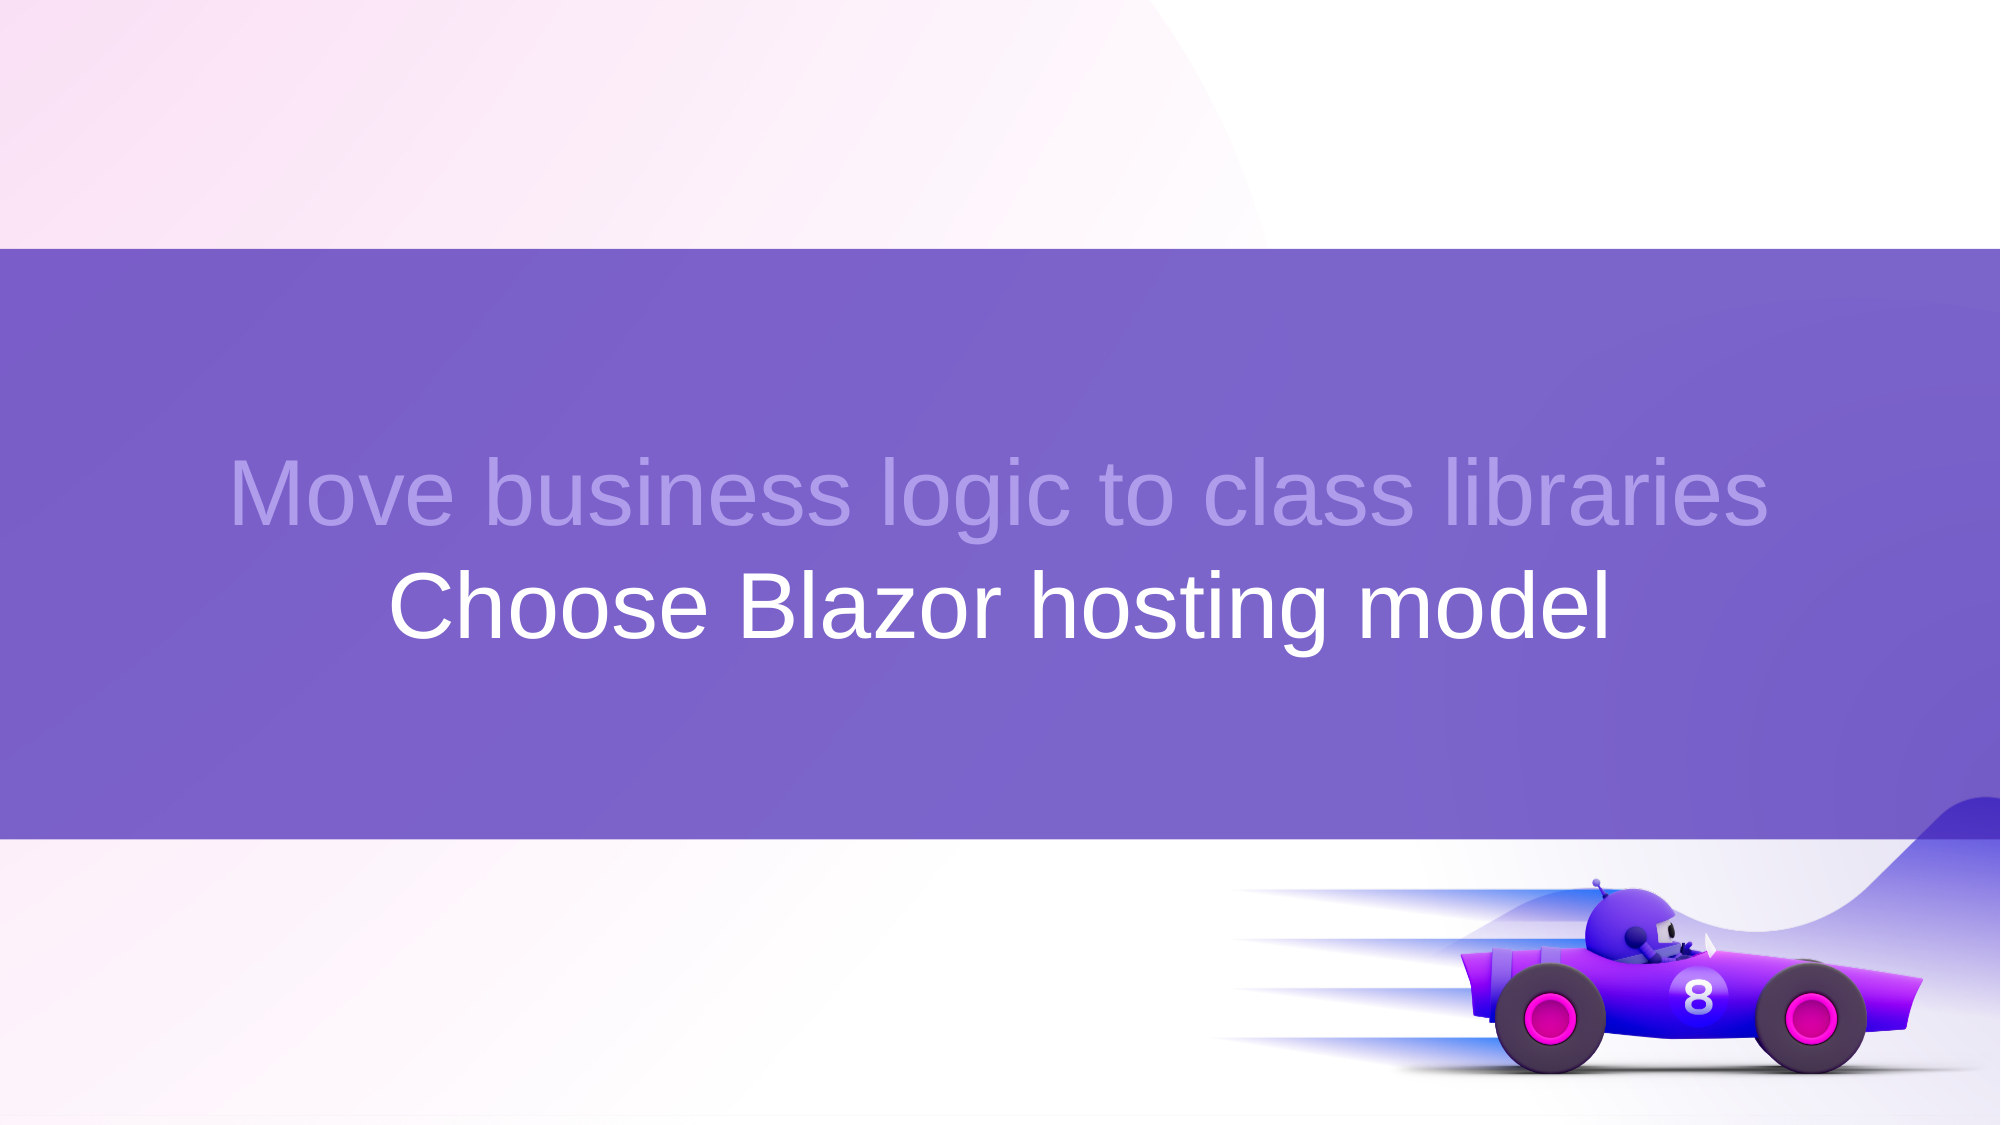

Move business logic to class libraries
Choose Blazor hosting model